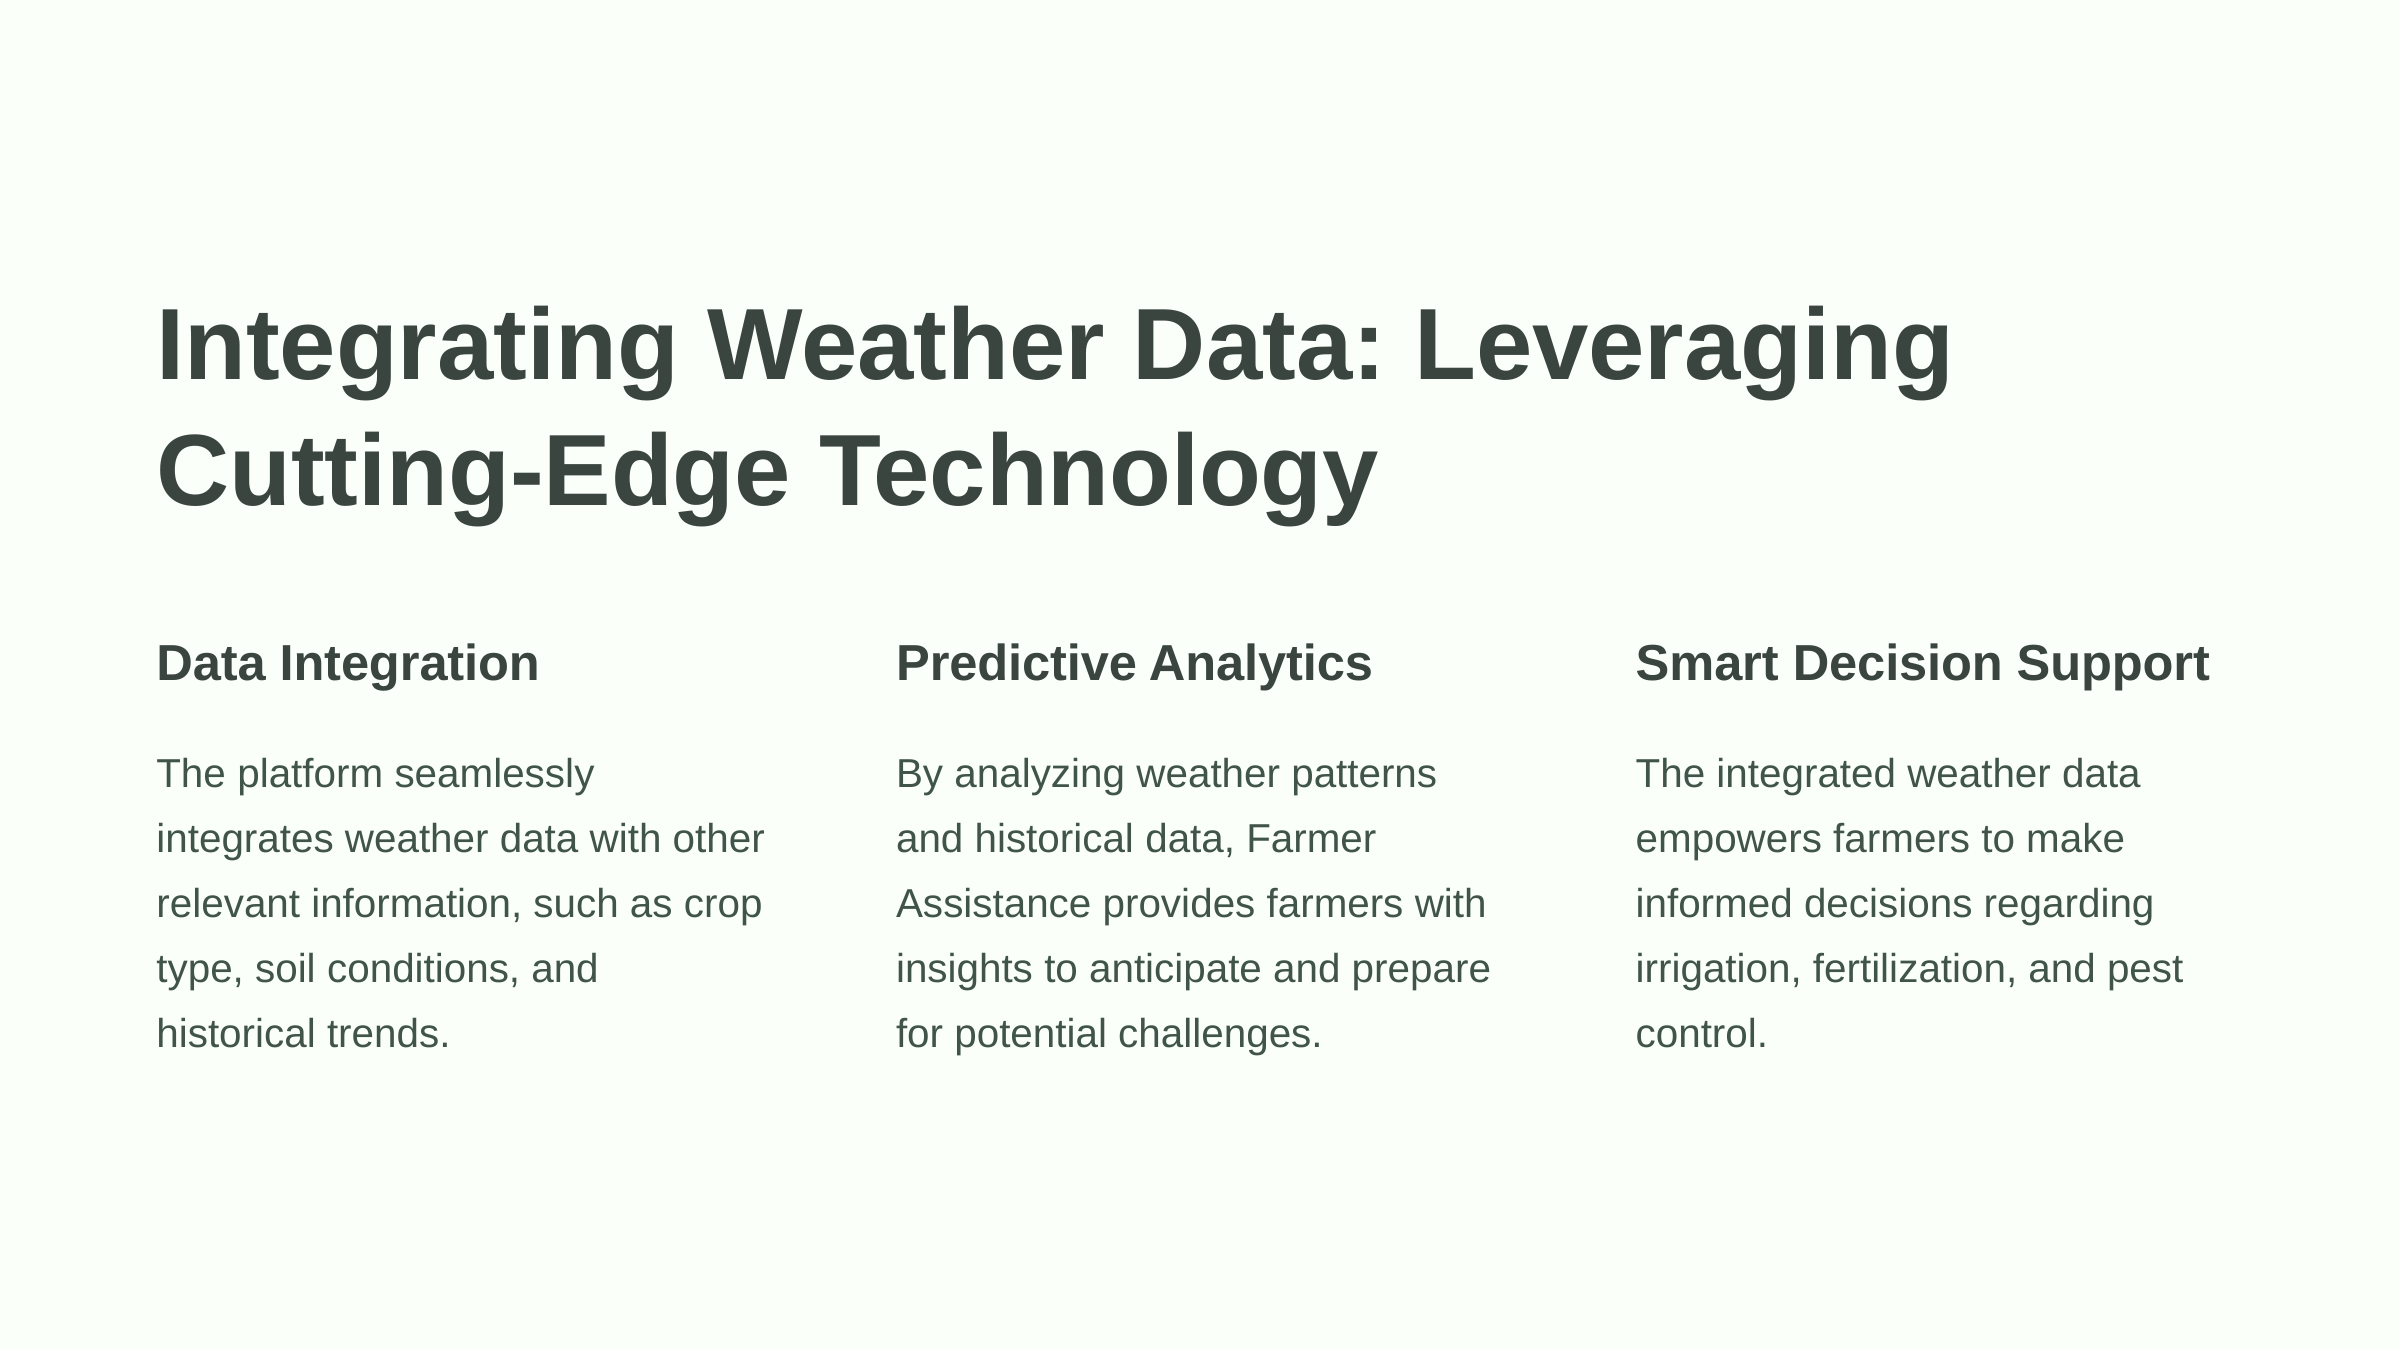

Integrating Weather Data: Leveraging Cutting-Edge Technology
Data Integration
Predictive Analytics
Smart Decision Support
The platform seamlessly integrates weather data with other relevant information, such as crop type, soil conditions, and historical trends.
By analyzing weather patterns and historical data, Farmer Assistance provides farmers with insights to anticipate and prepare for potential challenges.
The integrated weather data empowers farmers to make informed decisions regarding irrigation, fertilization, and pest control.